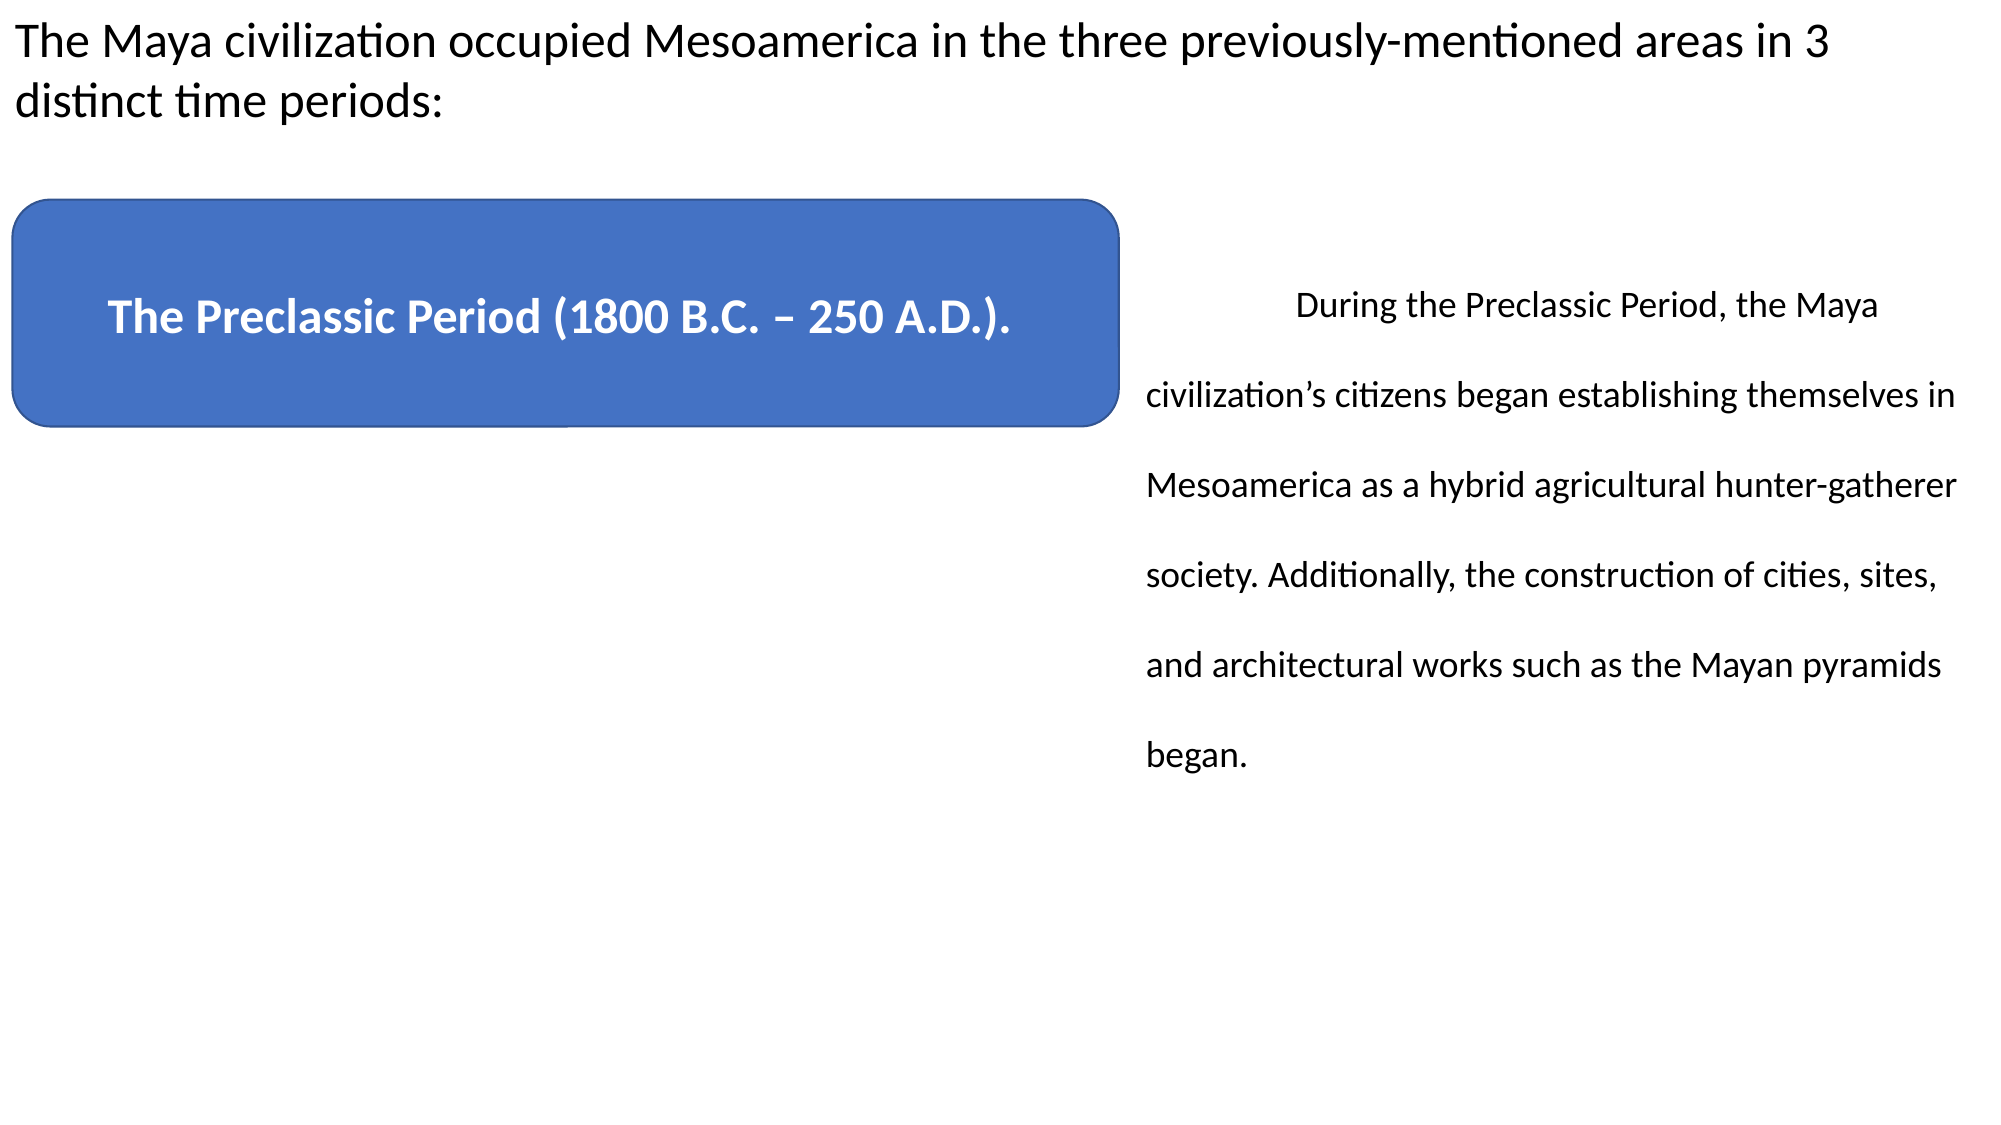

The Maya civilization occupied Mesoamerica in the three previously-mentioned areas in 3 distinct time periods:

The Preclassic Period (1800 B.C. – 250 A.D.).
	During the Preclassic Period, the Maya civilization’s citizens began establishing themselves in Mesoamerica as a hybrid agricultural hunter-gatherer society. Additionally, the construction of cities, sites, and architectural works such as the Mayan pyramids began.